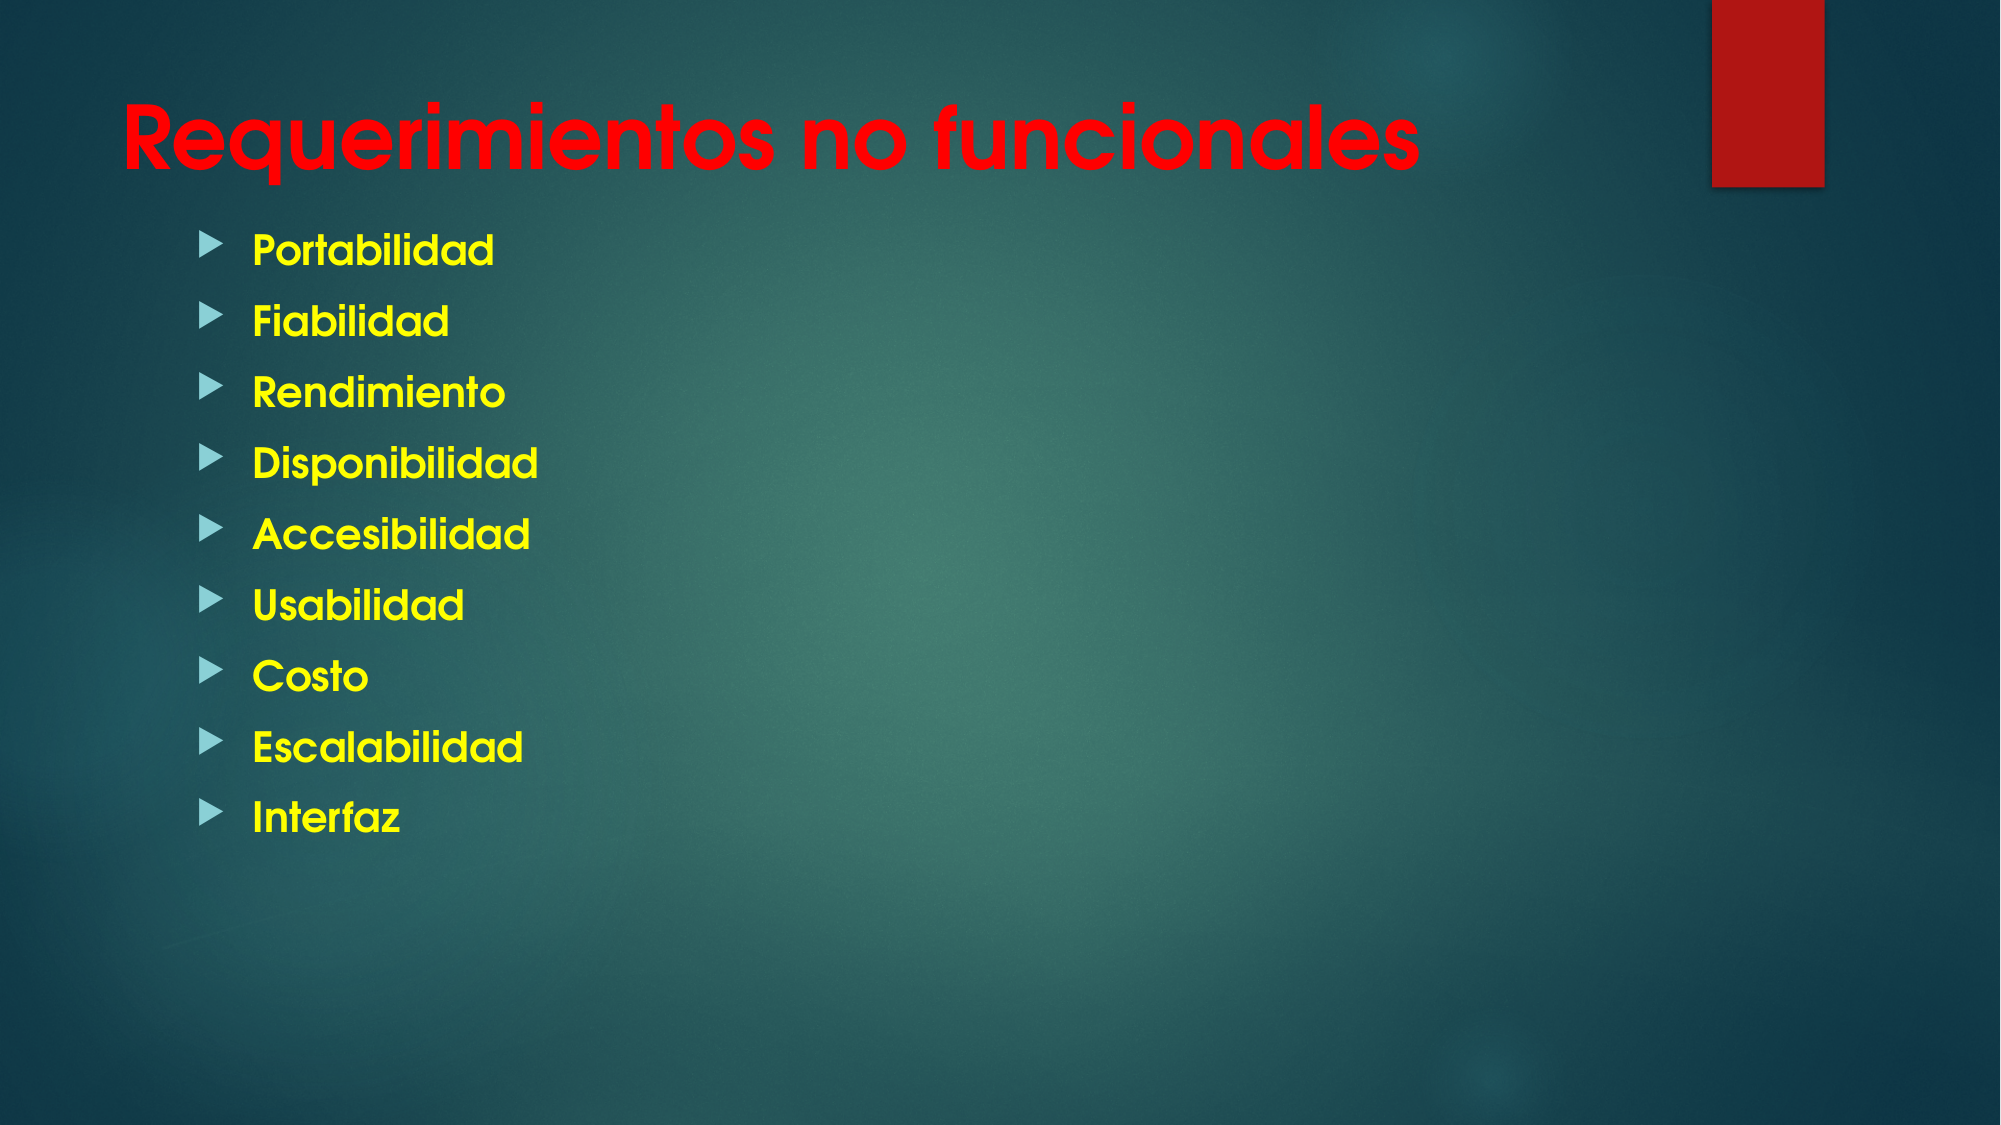

# Requerimientos no funcionales
Portabilidad
Fiabilidad
Rendimiento
Disponibilidad
Accesibilidad
Usabilidad
Costo
Escalabilidad
Interfaz